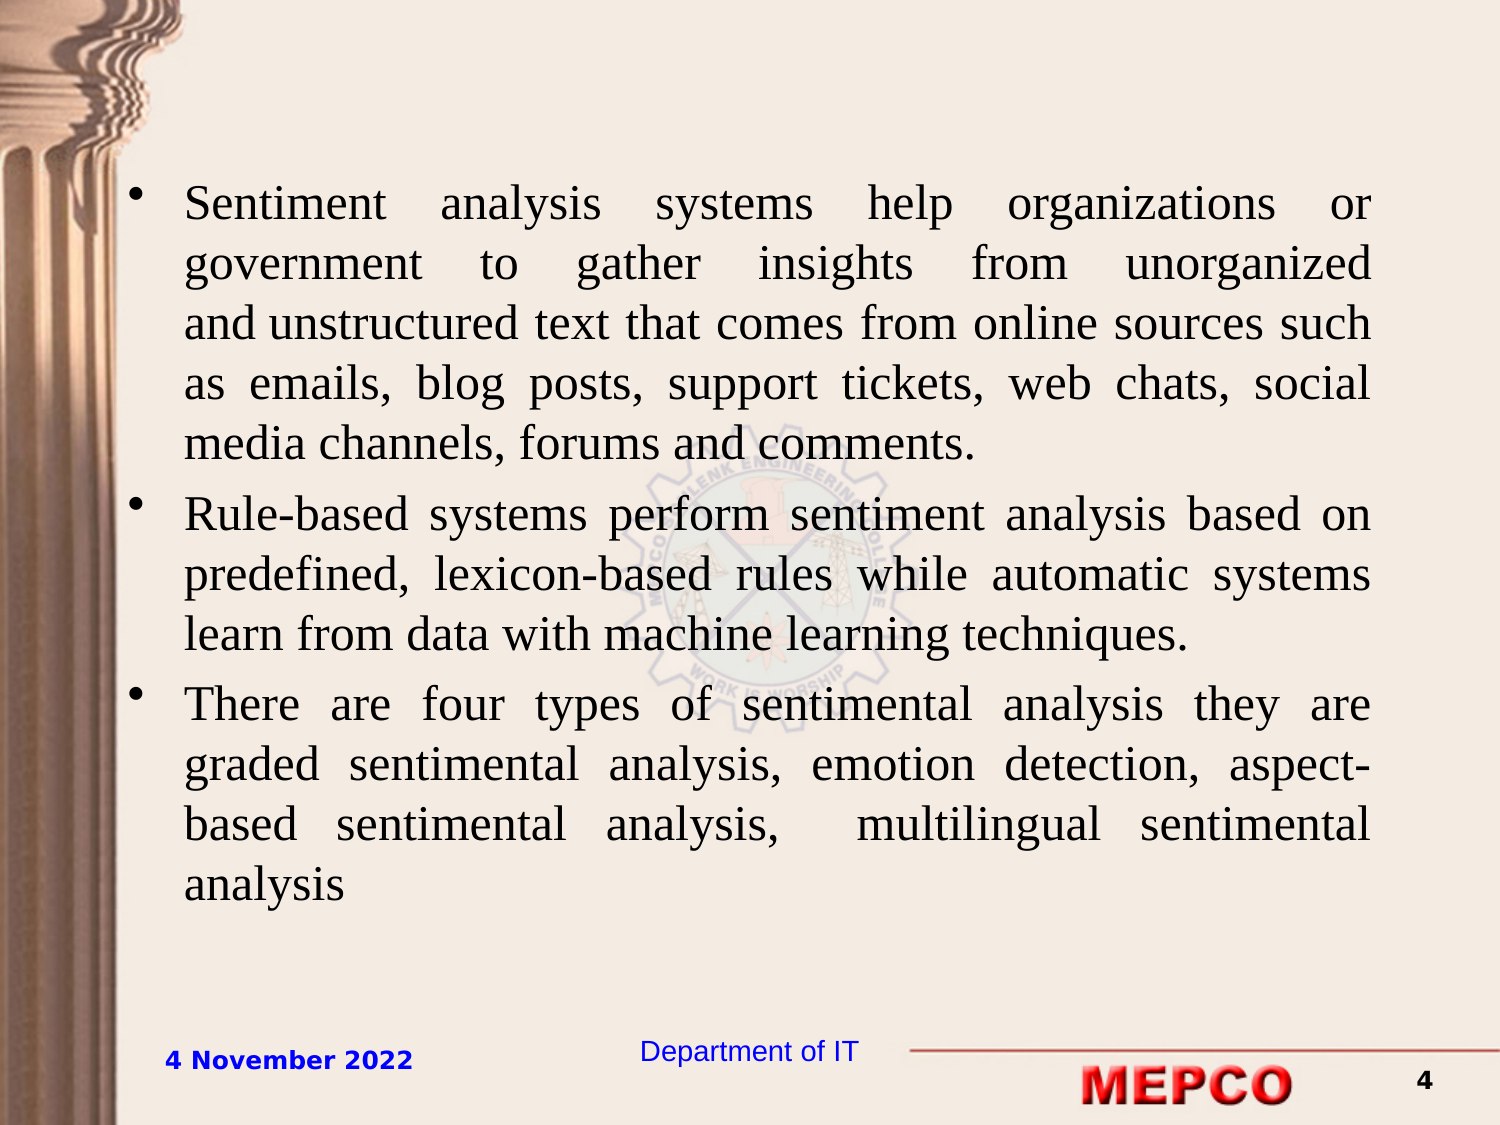

Sentiment analysis systems help organizations or government to gather insights from unorganized and unstructured text that comes from online sources such as emails, blog posts, support tickets, web chats, social media channels, forums and comments.
Rule-based systems perform sentiment analysis based on predefined, lexicon-based rules while automatic systems learn from data with machine learning techniques.
There are four types of sentimental analysis they are graded sentimental analysis, emotion detection, aspect-based sentimental analysis,  multilingual sentimental analysis

Department of IT